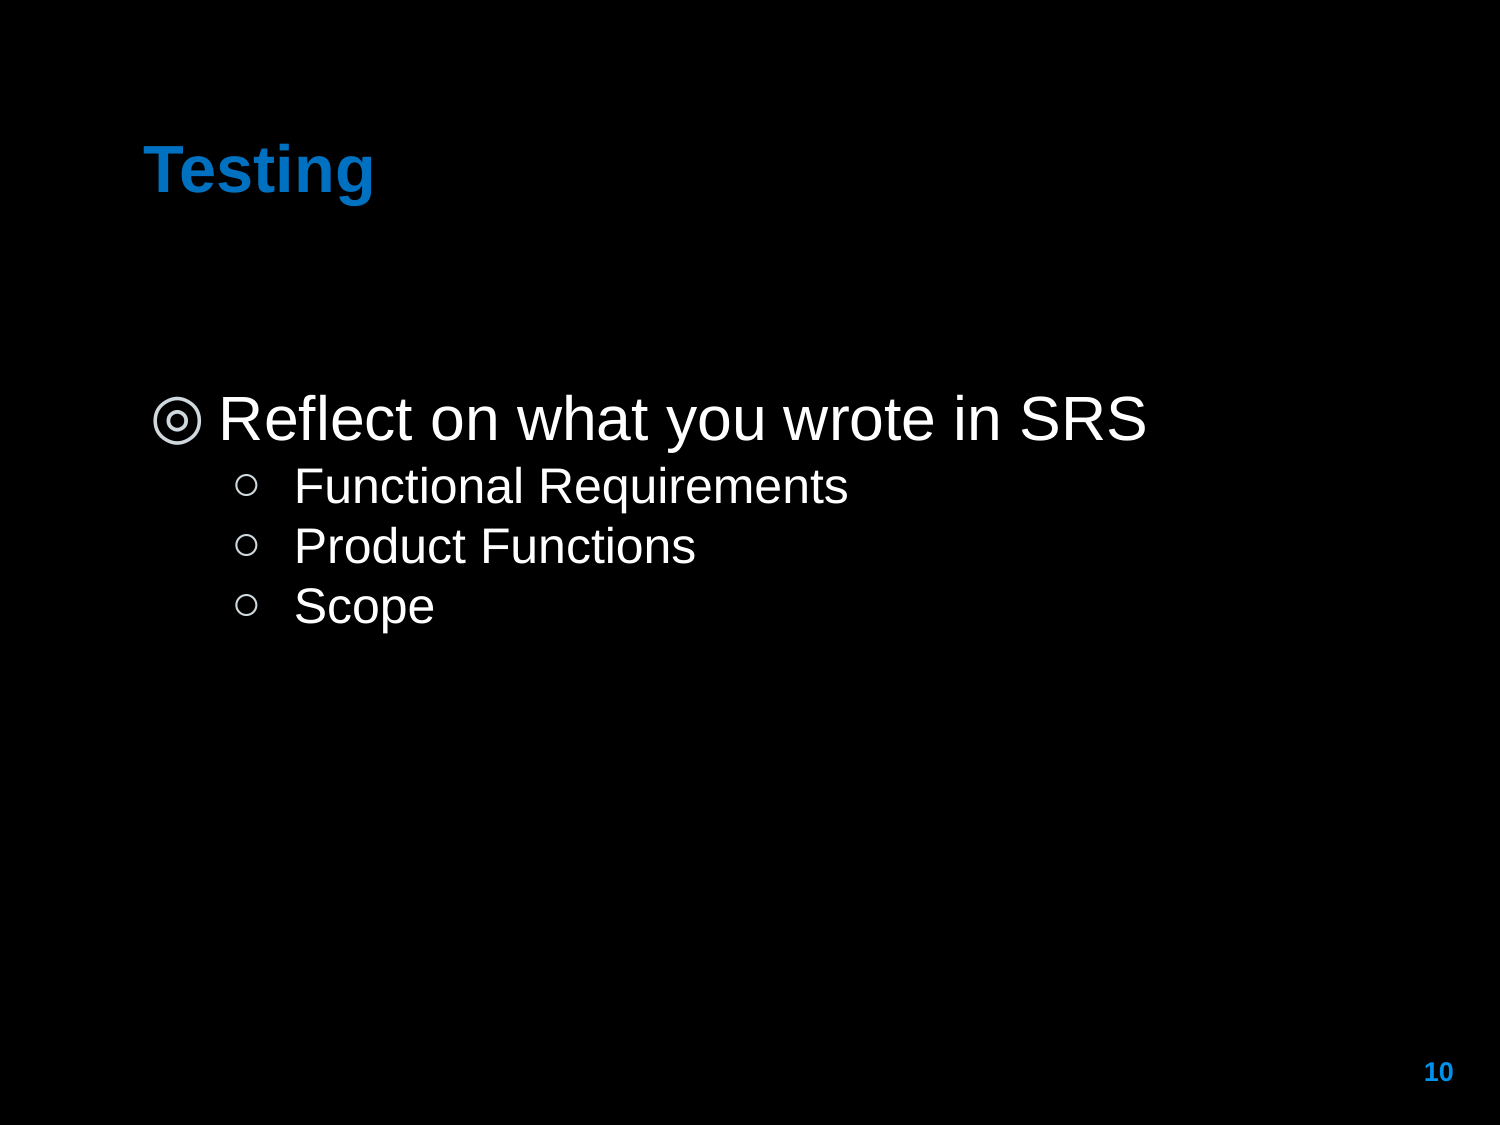

# Testing

Reflect on what you wrote in SRS
Functional Requirements
Product Functions
Scope

10